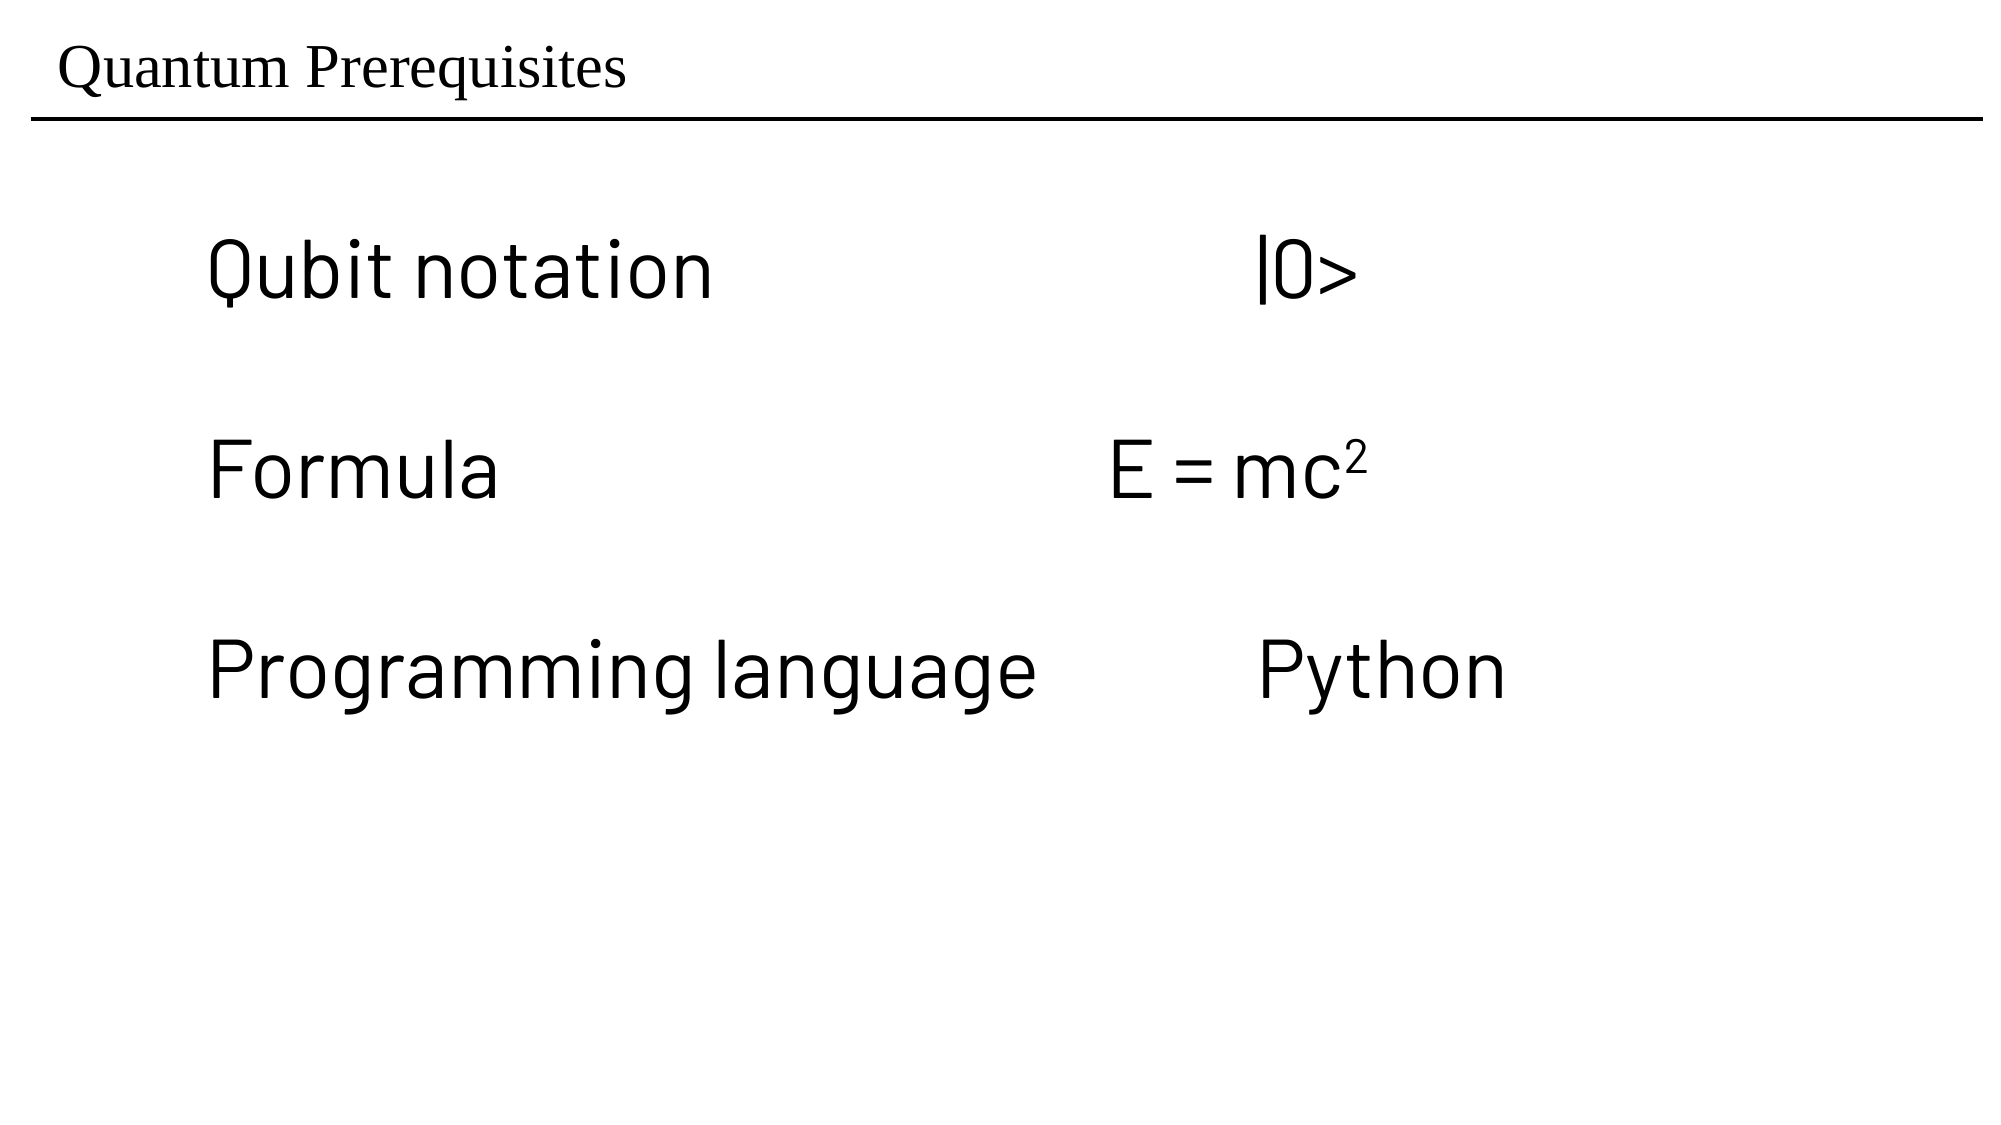

# Quantum Prerequisites
Qubit notation		 		|0>

Formula					E = mc2

Programming language 		Python